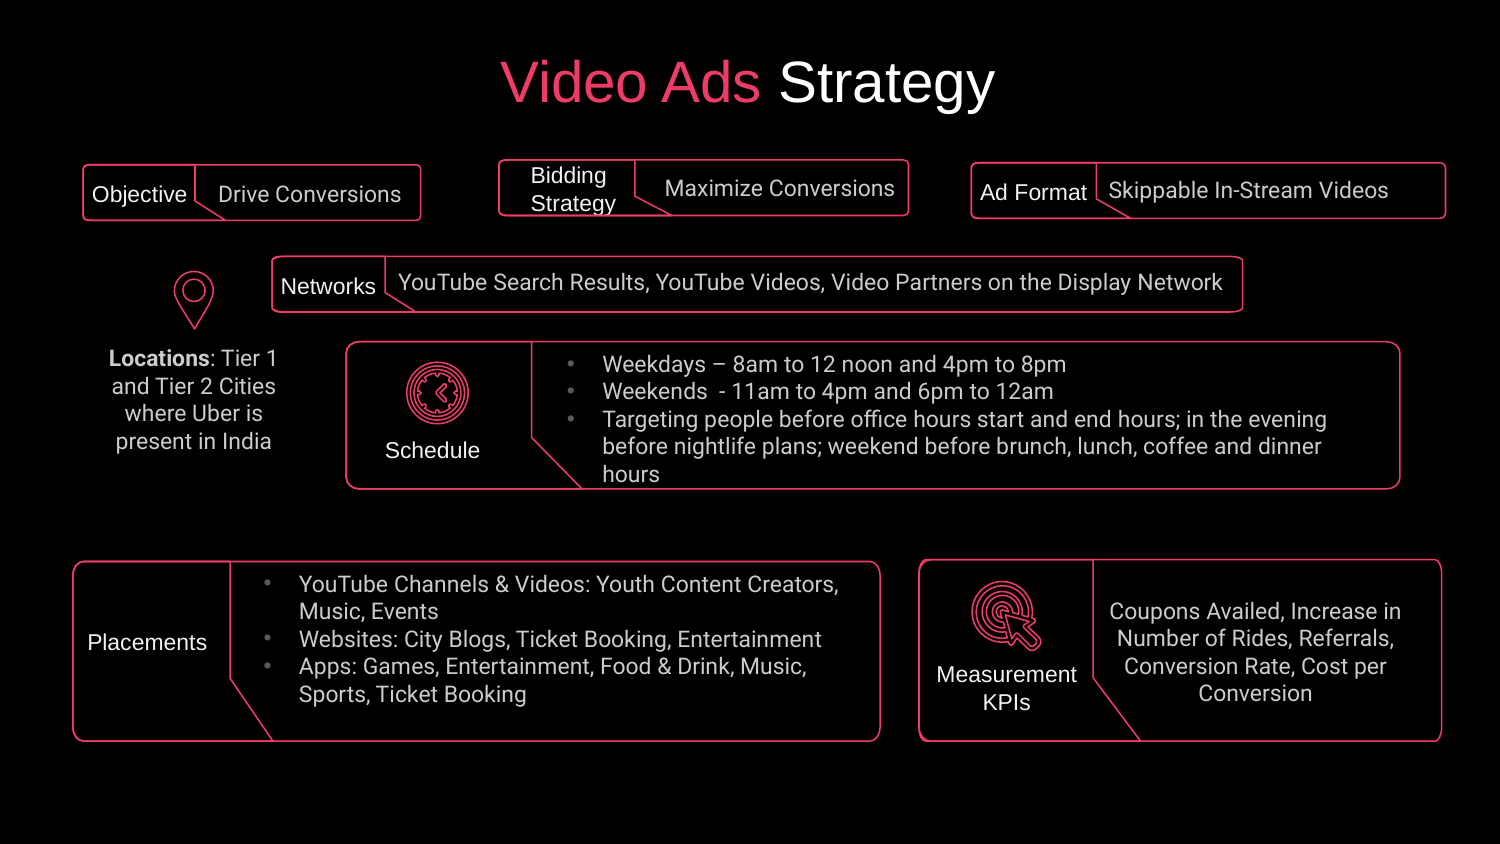

# Video Ads Strategy
Bidding Strategy
Maximize Conversions

Skippable In-Stream Videos
Ad Format

Objective

Drive Conversions
YouTube Search Results, YouTube Videos, Video Partners on the Display Network
Networks

Locations: Tier 1 and Tier 2 Cities where Uber is present in India
Weekdays – 8am to 12 noon and 4pm to 8pm
Weekends  - 11am to 4pm and 6pm to 12am
Targeting people before office hours start and end hours; in the evening before nightlife plans; weekend before brunch, lunch, coffee and dinner hours

Schedule
YouTube Channels & Videos: Youth Content Creators, Music, Events
Websites: City Blogs, Ticket Booking, Entertainment
Apps: Games, Entertainment, Food & Drink, Music, Sports, Ticket Booking

Coupons Availed, Increase in Number of Rides, Referrals, Conversion Rate, Cost per Conversion
Placements
Measurement KPIs